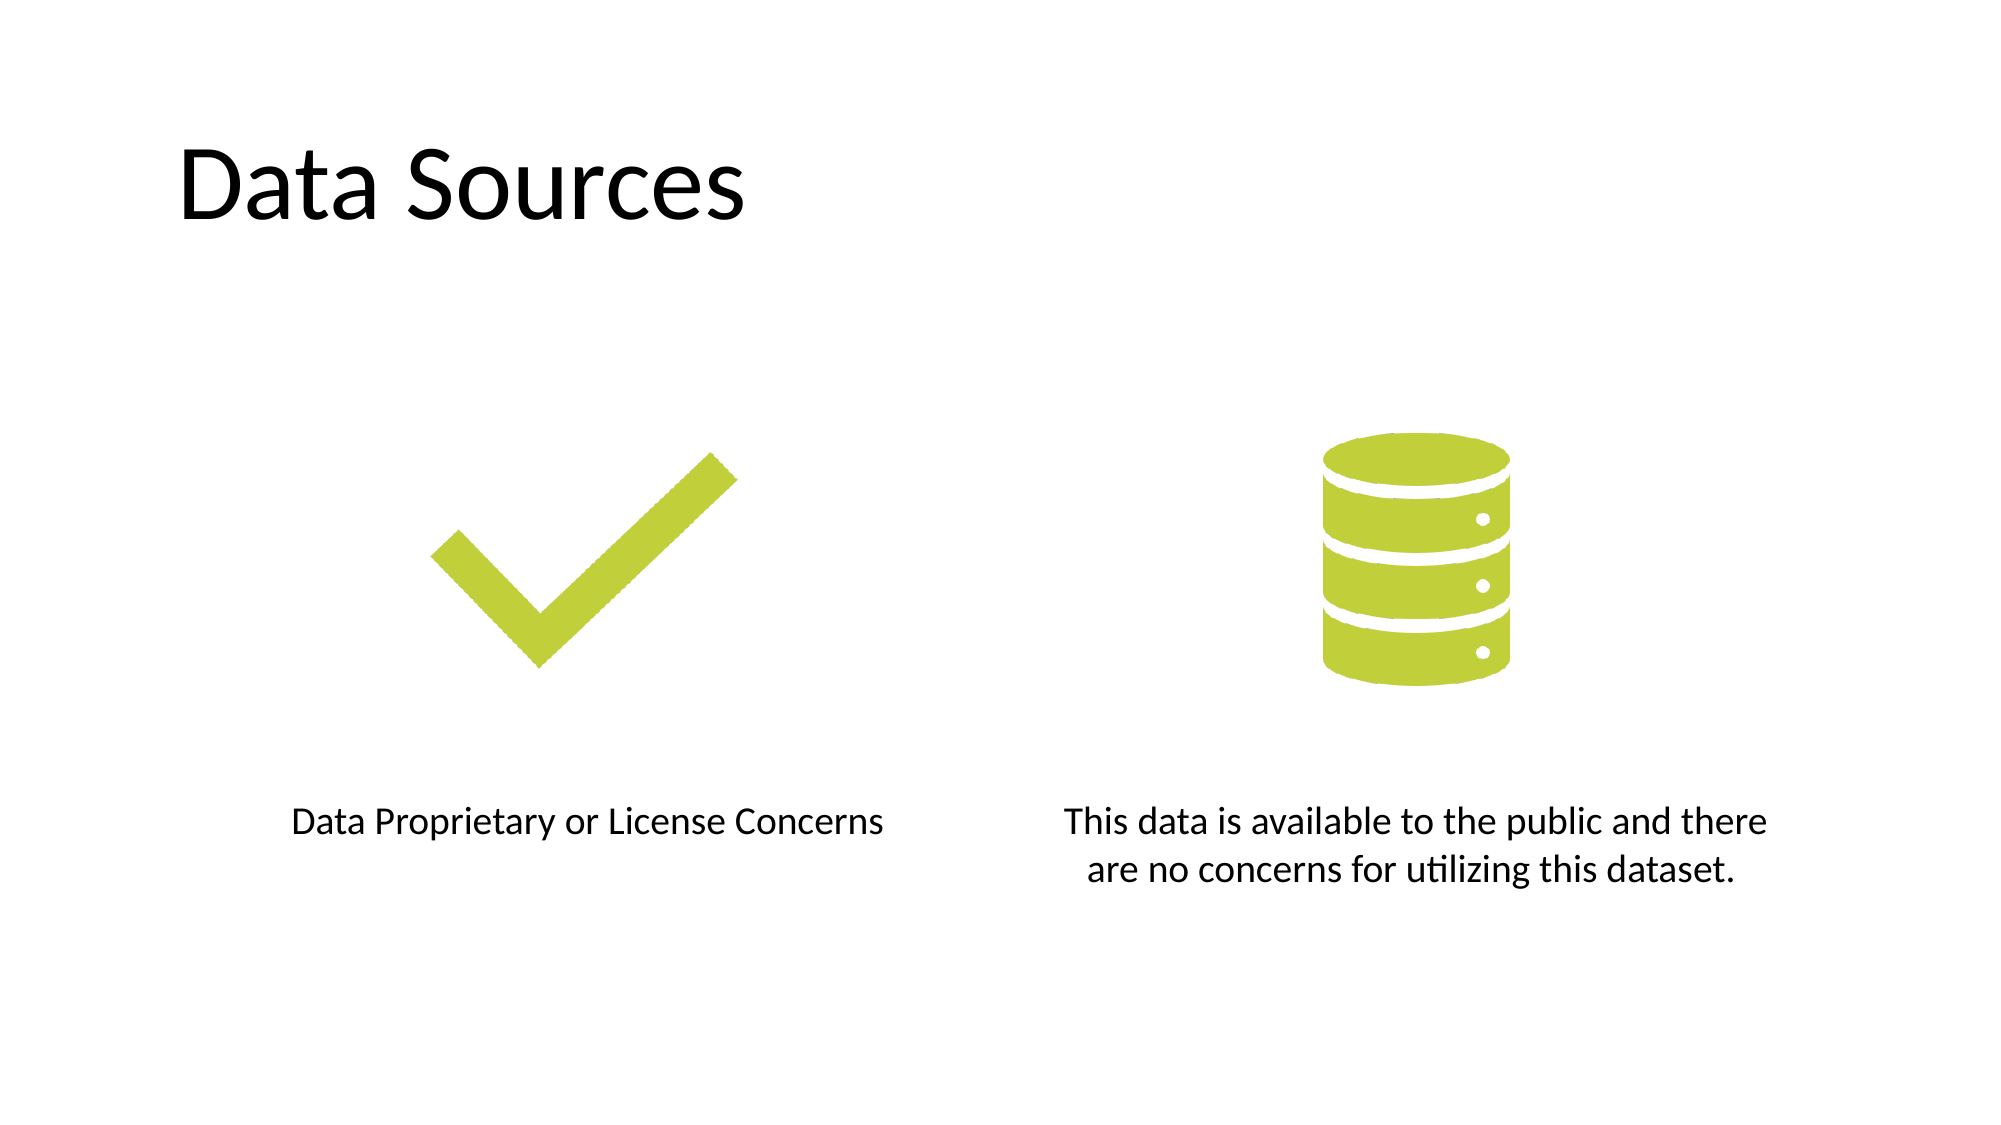

# Data Sources
 Data Proprietary or License Concerns
This data is available to the public and there are no concerns for utilizing this dataset.